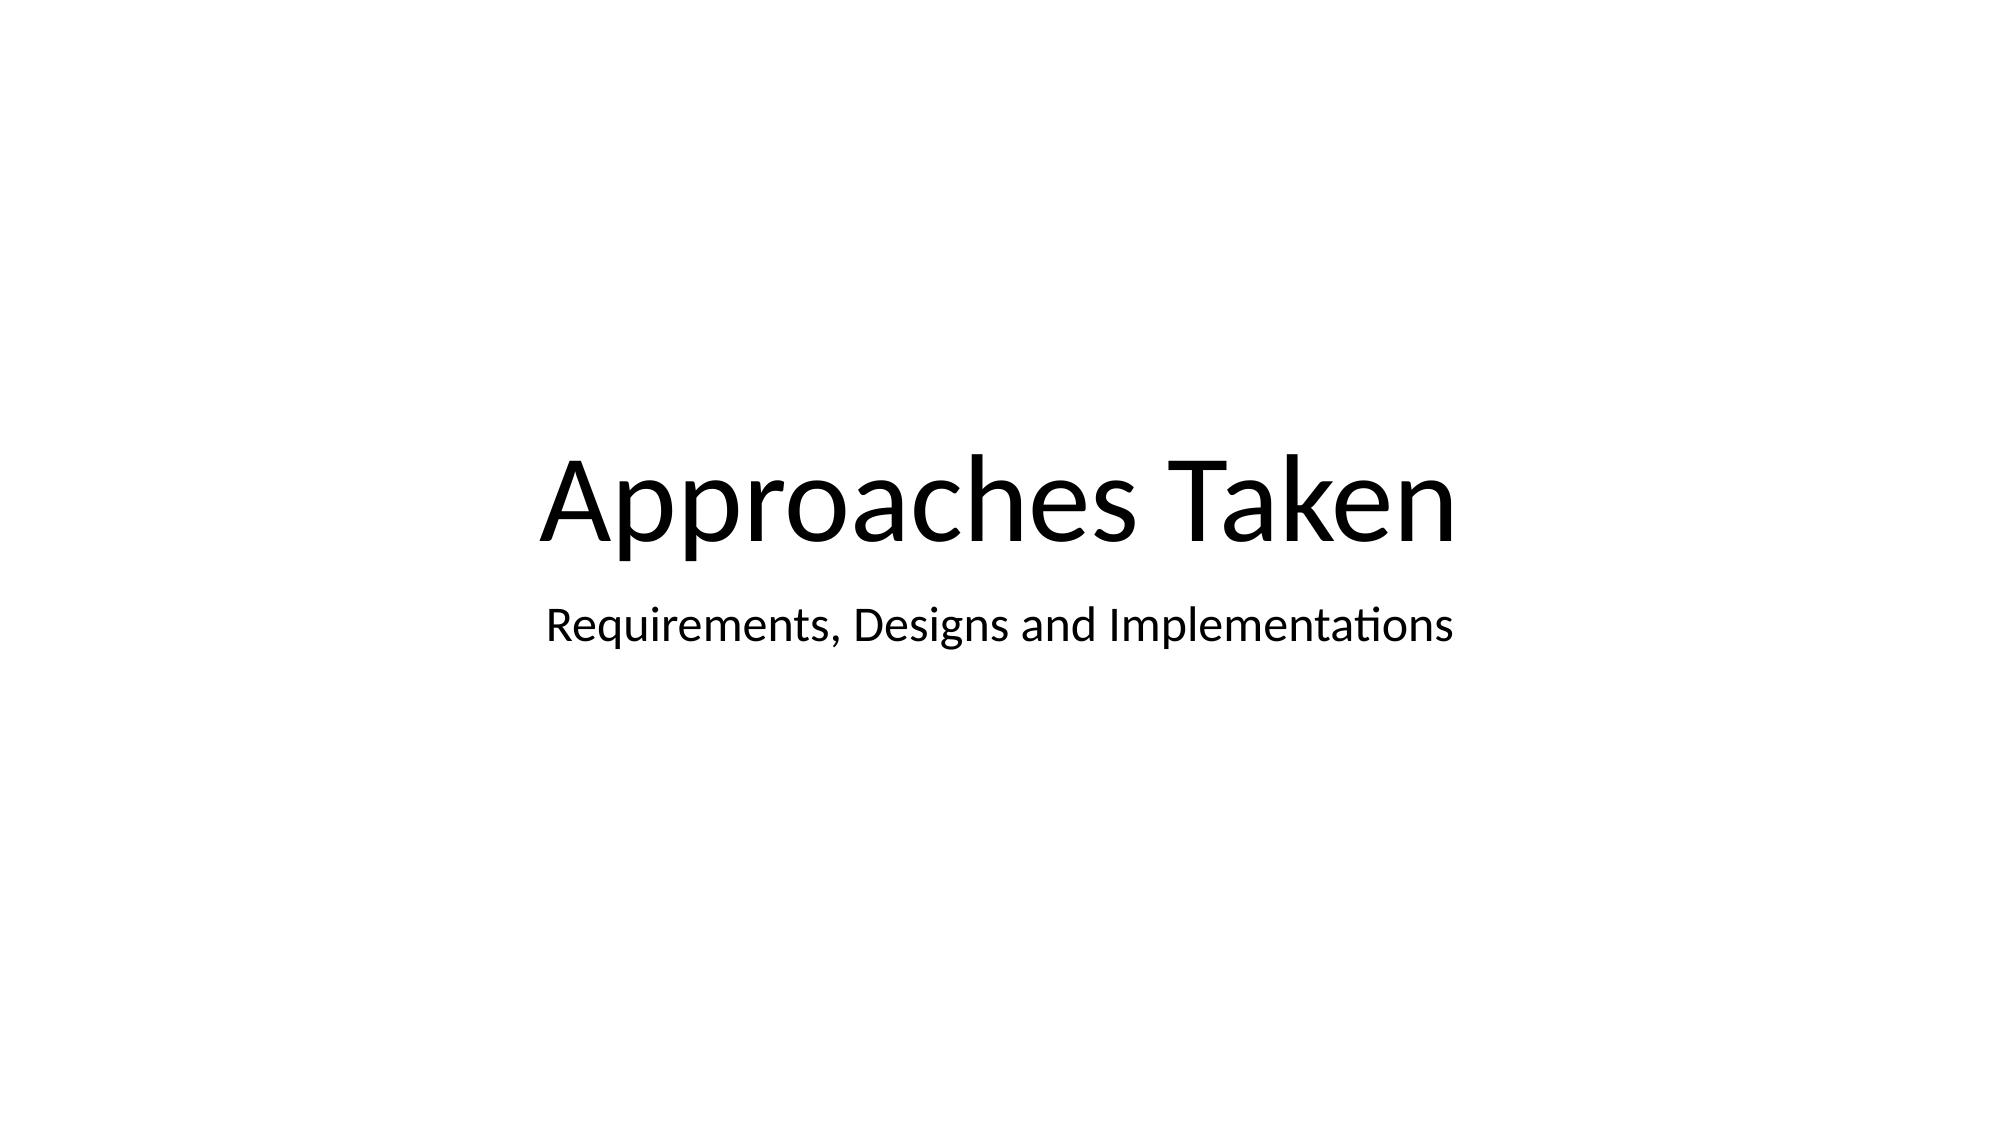

# Approaches Taken
Requirements, Designs and Implementations